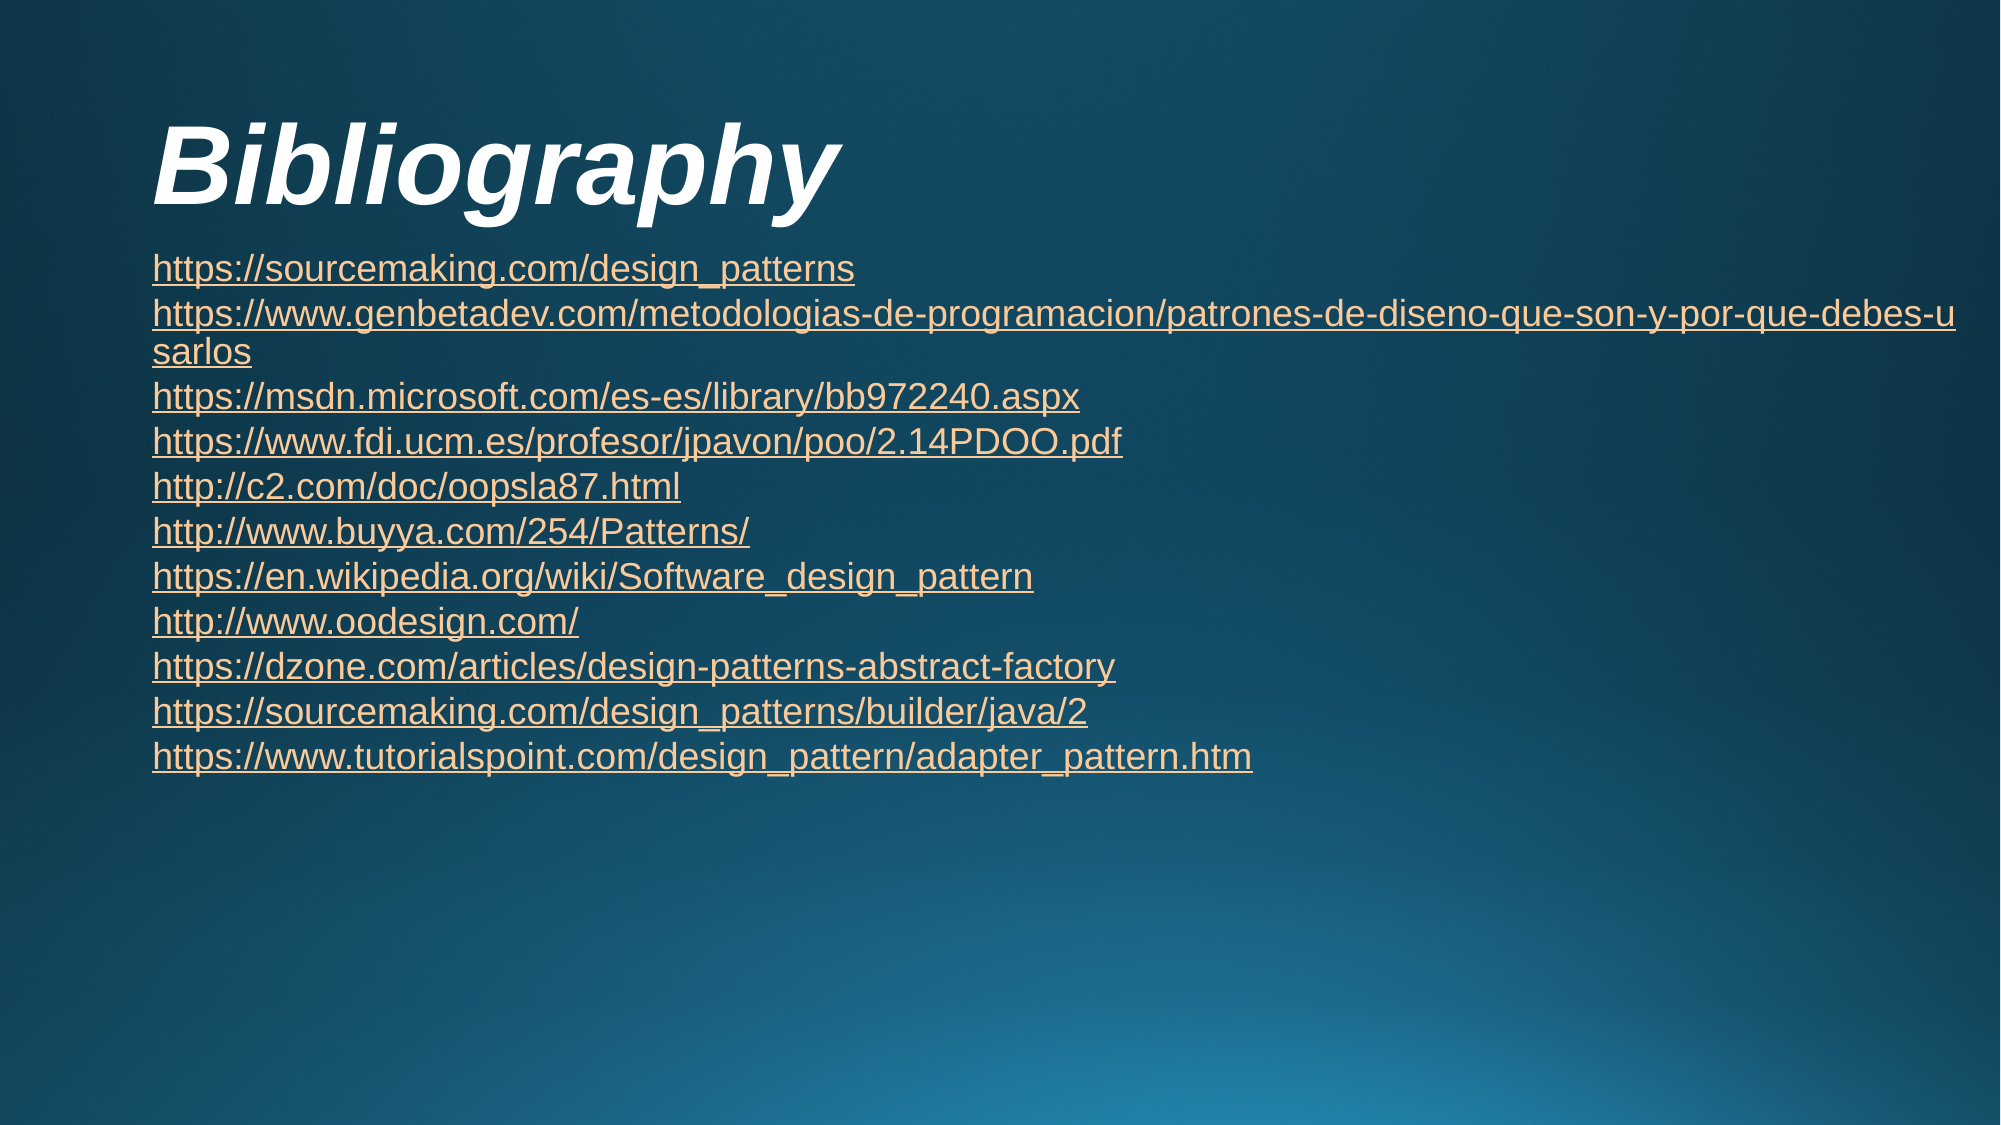

# Bibliography
https://sourcemaking.com/design_patterns
https://www.genbetadev.com/metodologias-de-programacion/patrones-de-diseno-que-son-y-por-que-debes-usarlos
https://msdn.microsoft.com/es-es/library/bb972240.aspx
https://www.fdi.ucm.es/profesor/jpavon/poo/2.14PDOO.pdf
http://c2.com/doc/oopsla87.html
http://www.buyya.com/254/Patterns/
https://en.wikipedia.org/wiki/Software_design_pattern
http://www.oodesign.com/
https://dzone.com/articles/design-patterns-abstract-factory
https://sourcemaking.com/design_patterns/builder/java/2
https://www.tutorialspoint.com/design_pattern/adapter_pattern.htm